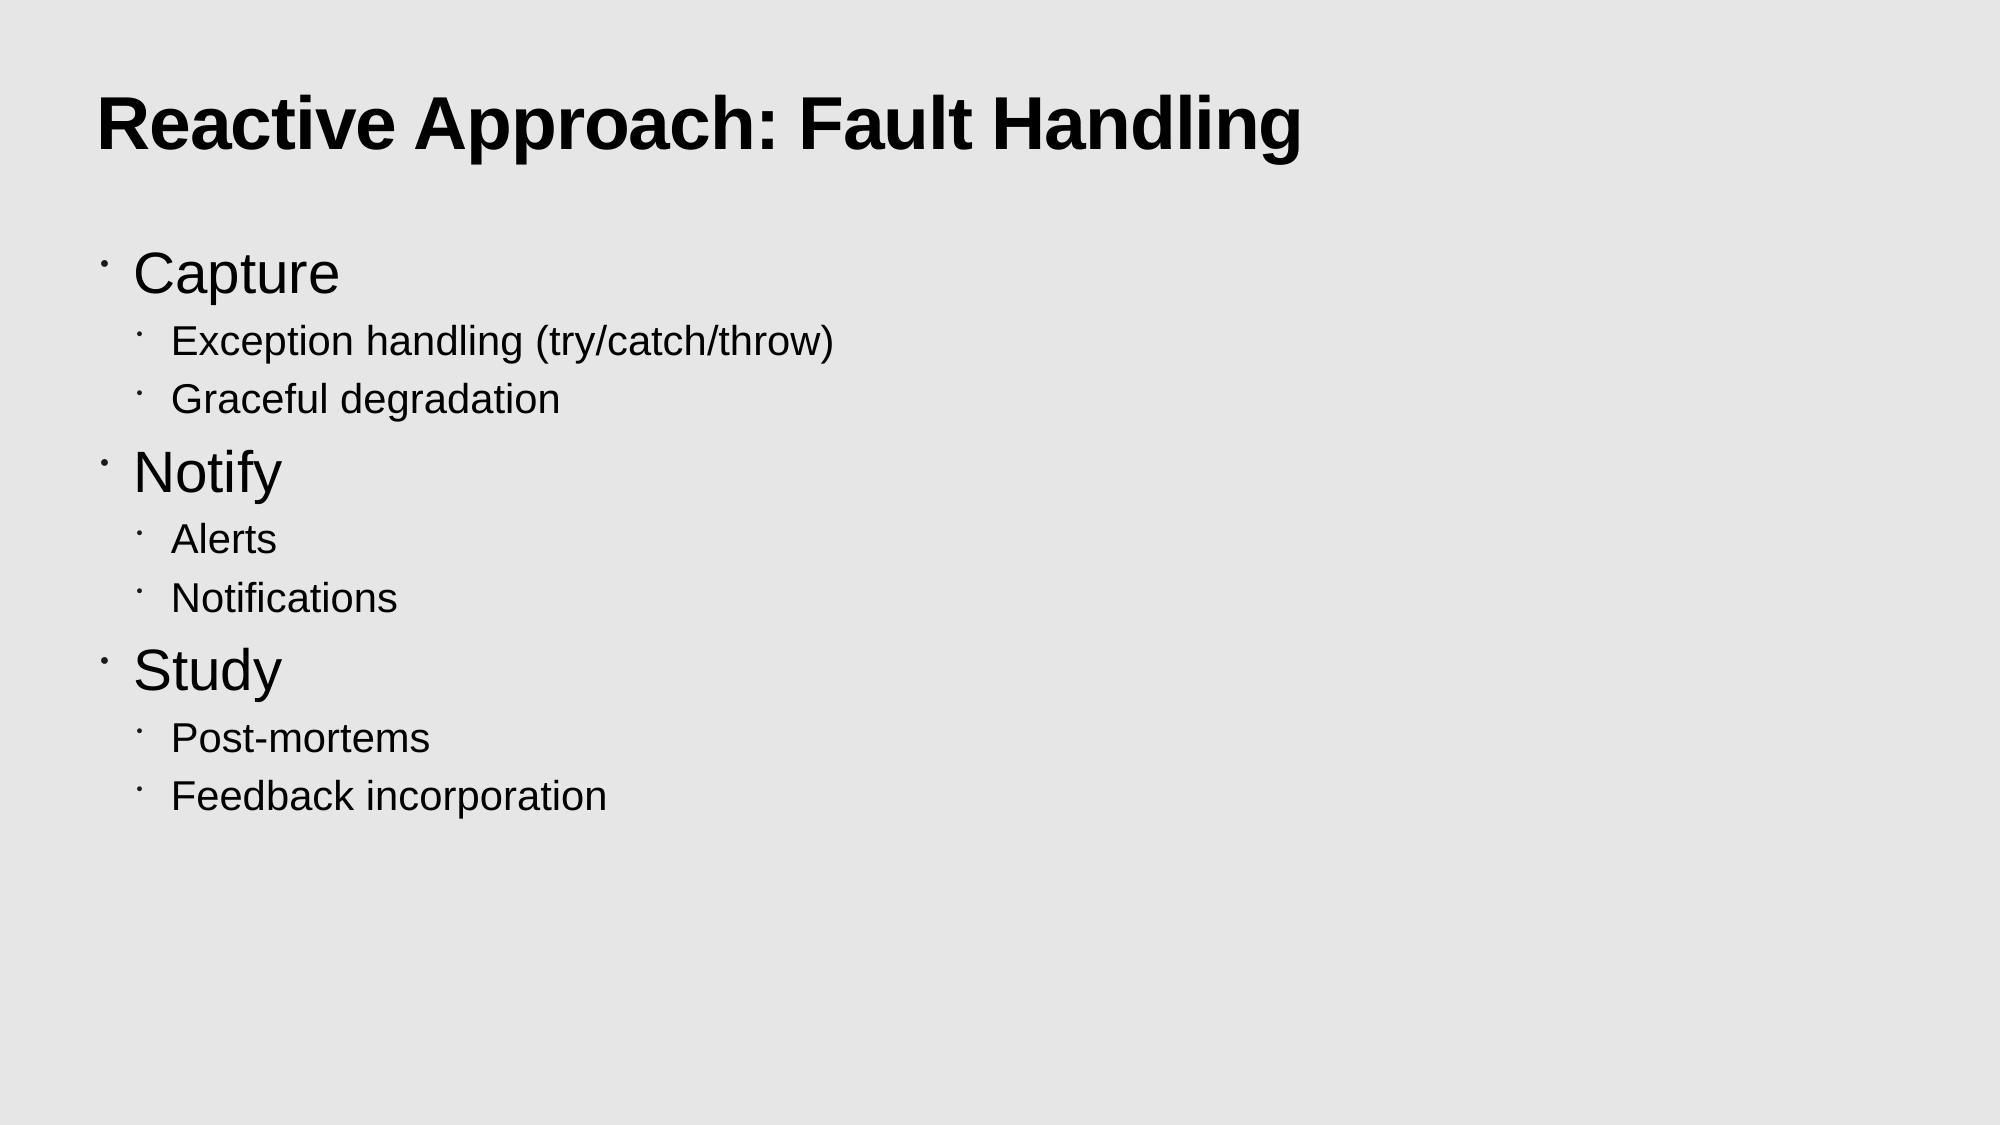

# Reactive Approach: Fault Handling
Capture
Exception handling (try/catch/throw)
Graceful degradation
Notify
Alerts
Notifications
Study
Post-mortems
Feedback incorporation